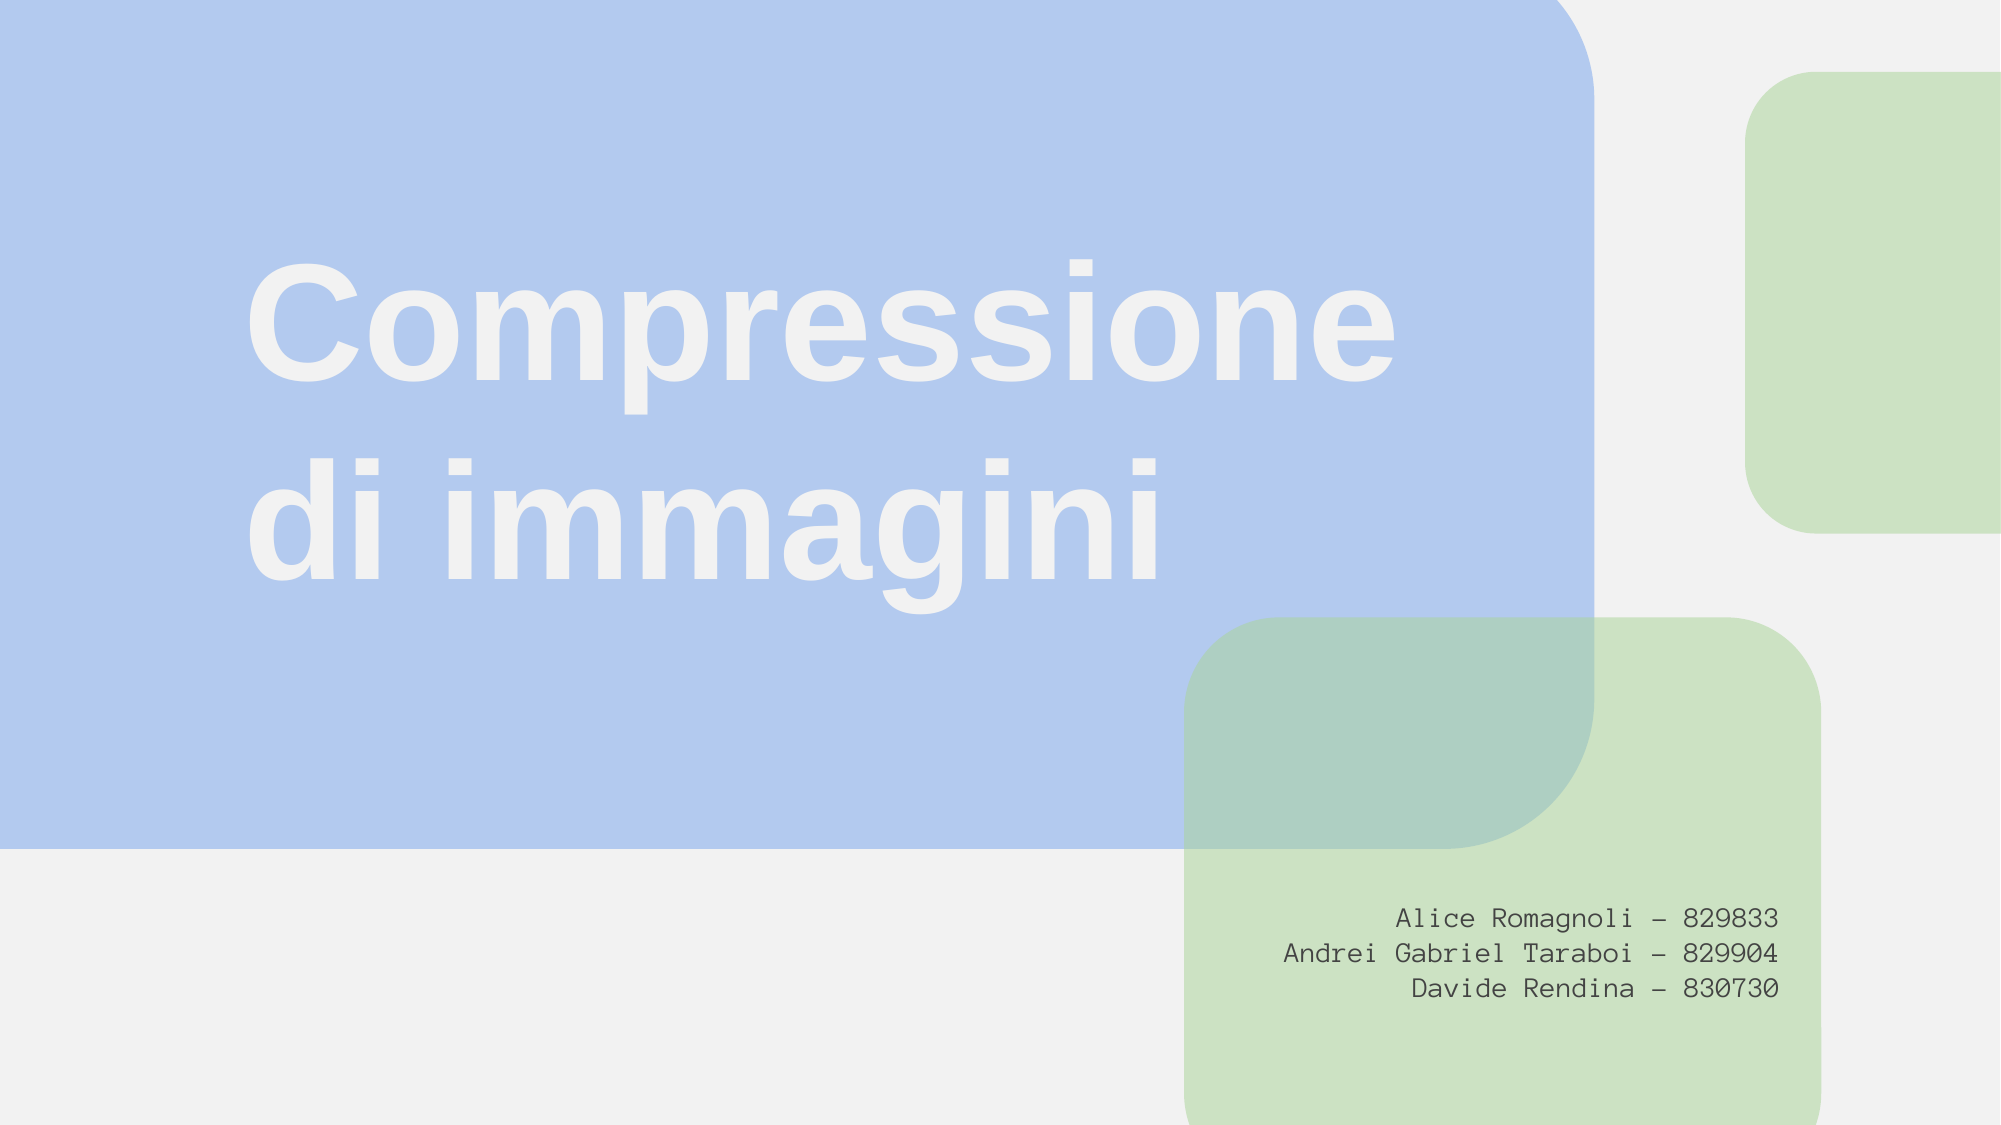

# Compressione di immagini
Alice Romagnoli - 829833
Andrei Gabriel Taraboi - 829904
Davide Rendina - 830730